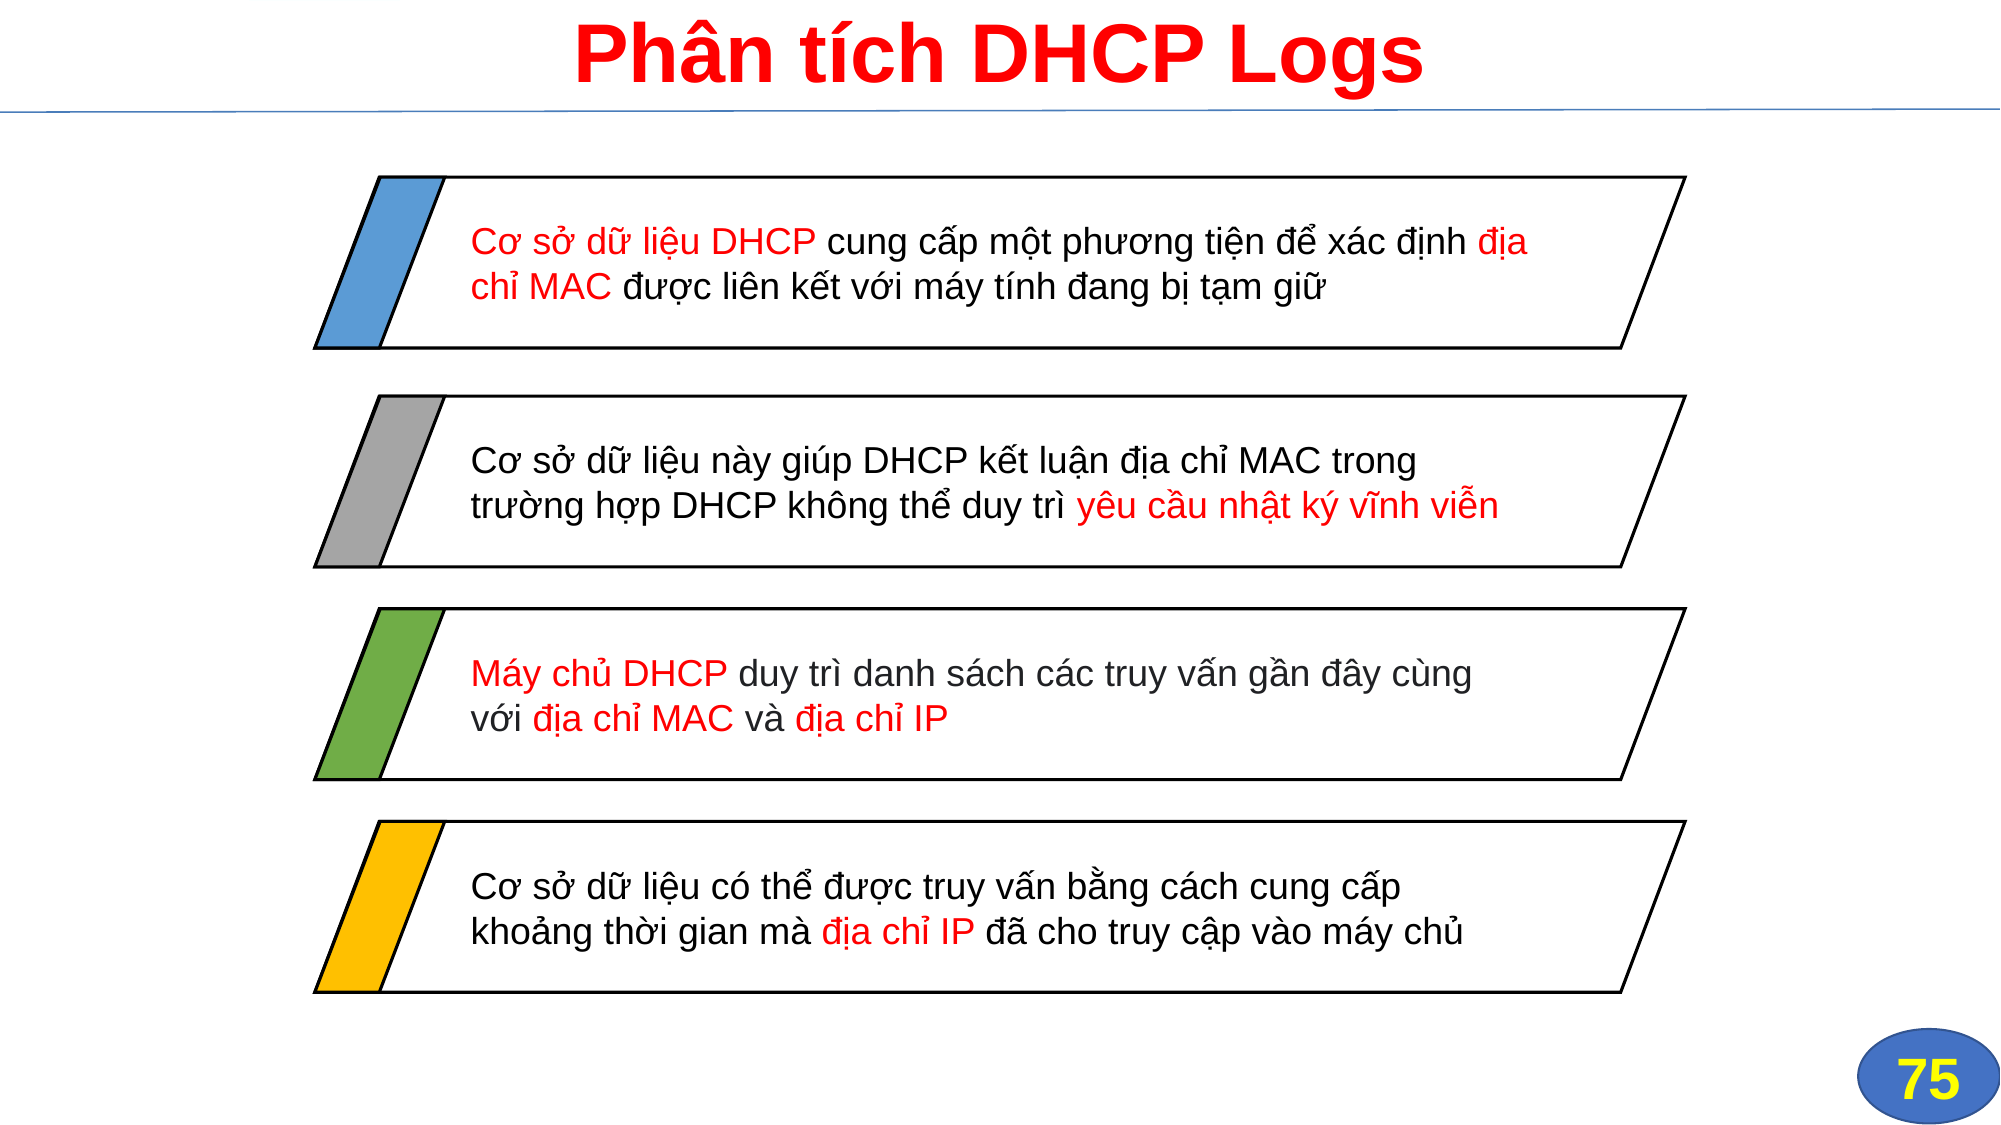

# Phân tích DHCP Logs

Cơ sở dữ liệu DHCP cung cấp một phương tiện để xác định địa chỉ MAC được liên kết với máy tính đang bị tạm giữ

Cơ sở dữ liệu này giúp DHCP kết luận địa chỉ MAC trong trường hợp DHCP không thể duy trì yêu cầu nhật ký vĩnh viễn

Máy chủ DHCP duy trì danh sách các truy vấn gần đây cùng với địa chỉ MAC và địa chỉ IP
Cơ sở dữ liệu có thể được truy vấn bằng cách cung cấp khoảng thời gian mà địa chỉ IP đã cho truy cập vào máy chủ

75